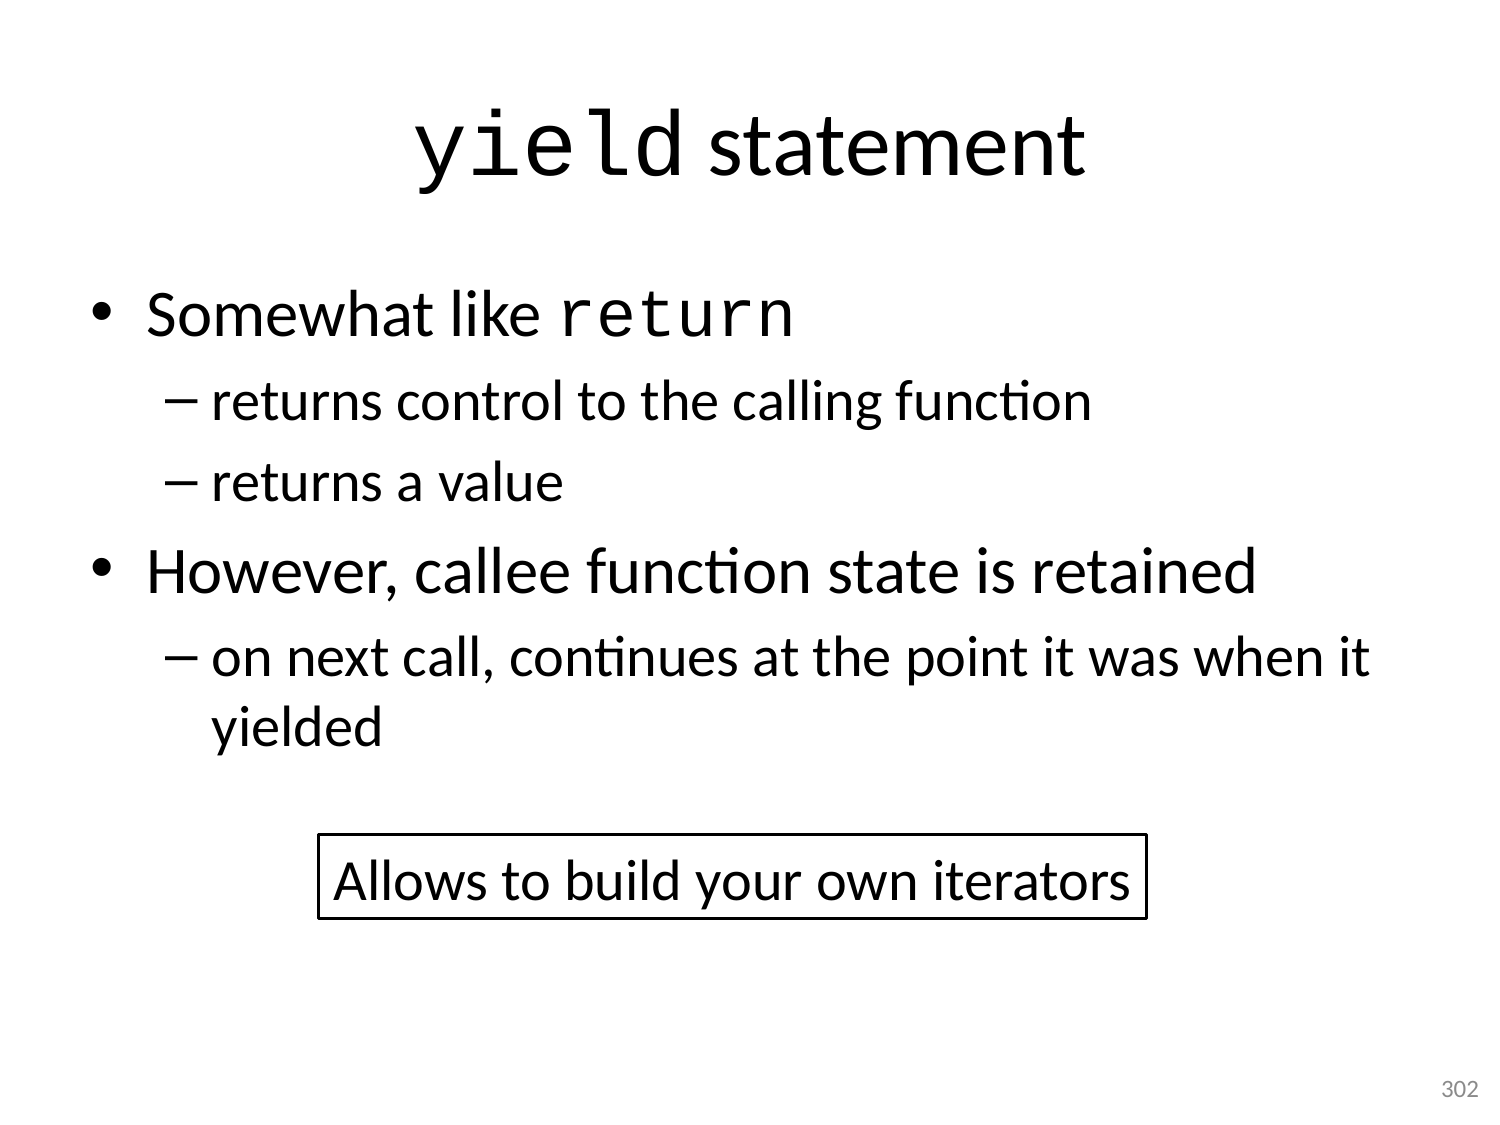

# yield statement
Somewhat like return
returns control to the calling function
returns a value
However, callee function state is retained
on next call, continues at the point it was when it yielded
Allows to build your own iterators
302